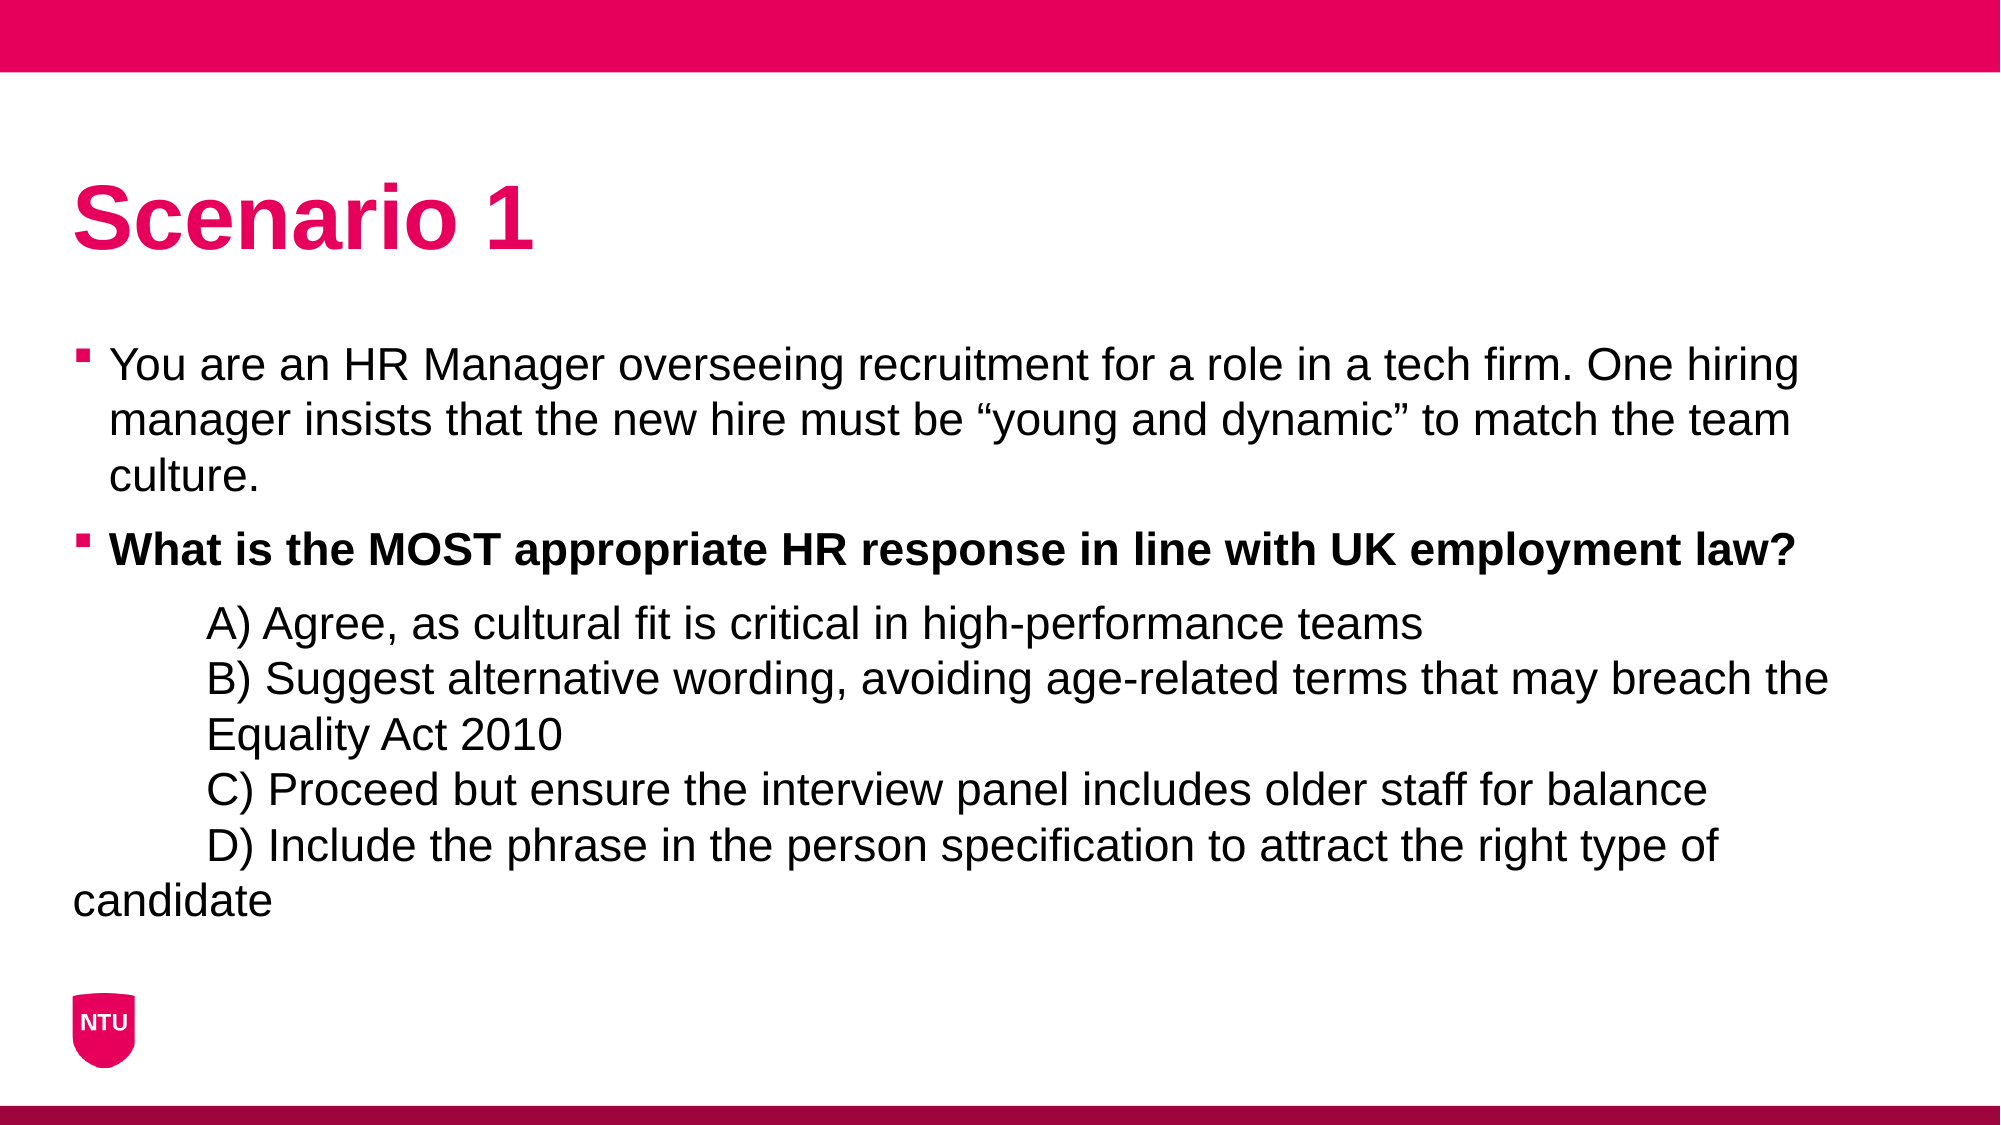

# Scenario 1
You are an HR Manager overseeing recruitment for a role in a tech firm. One hiring manager insists that the new hire must be “young and dynamic” to match the team culture.
What is the MOST appropriate HR response in line with UK employment law?
	A) Agree, as cultural fit is critical in high-performance teams
	B) Suggest alternative wording, avoiding age-related terms that may breach the 	Equality Act 2010
	C) Proceed but ensure the interview panel includes older staff for balance
	D) Include the phrase in the person specification to attract the right type of 	candidate